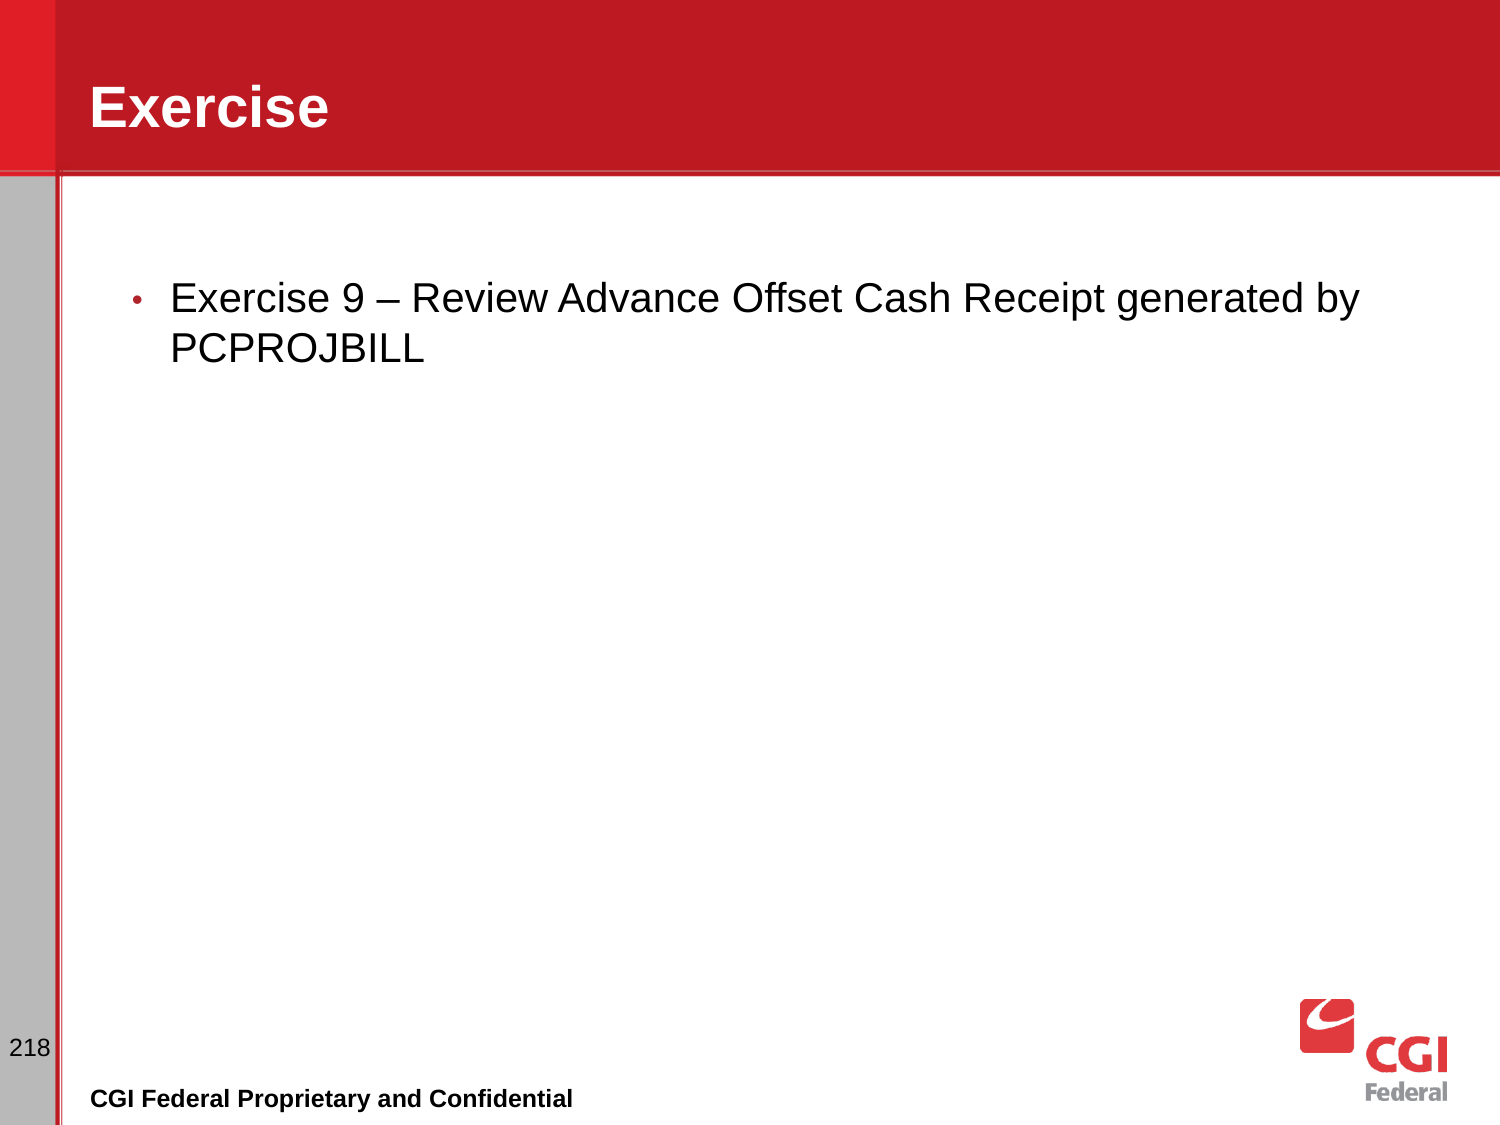

# Exercise
Exercise 9 – Review Advance Offset Cash Receipt generated by PCPROJBILL
218
CGI Federal Proprietary and Confidential